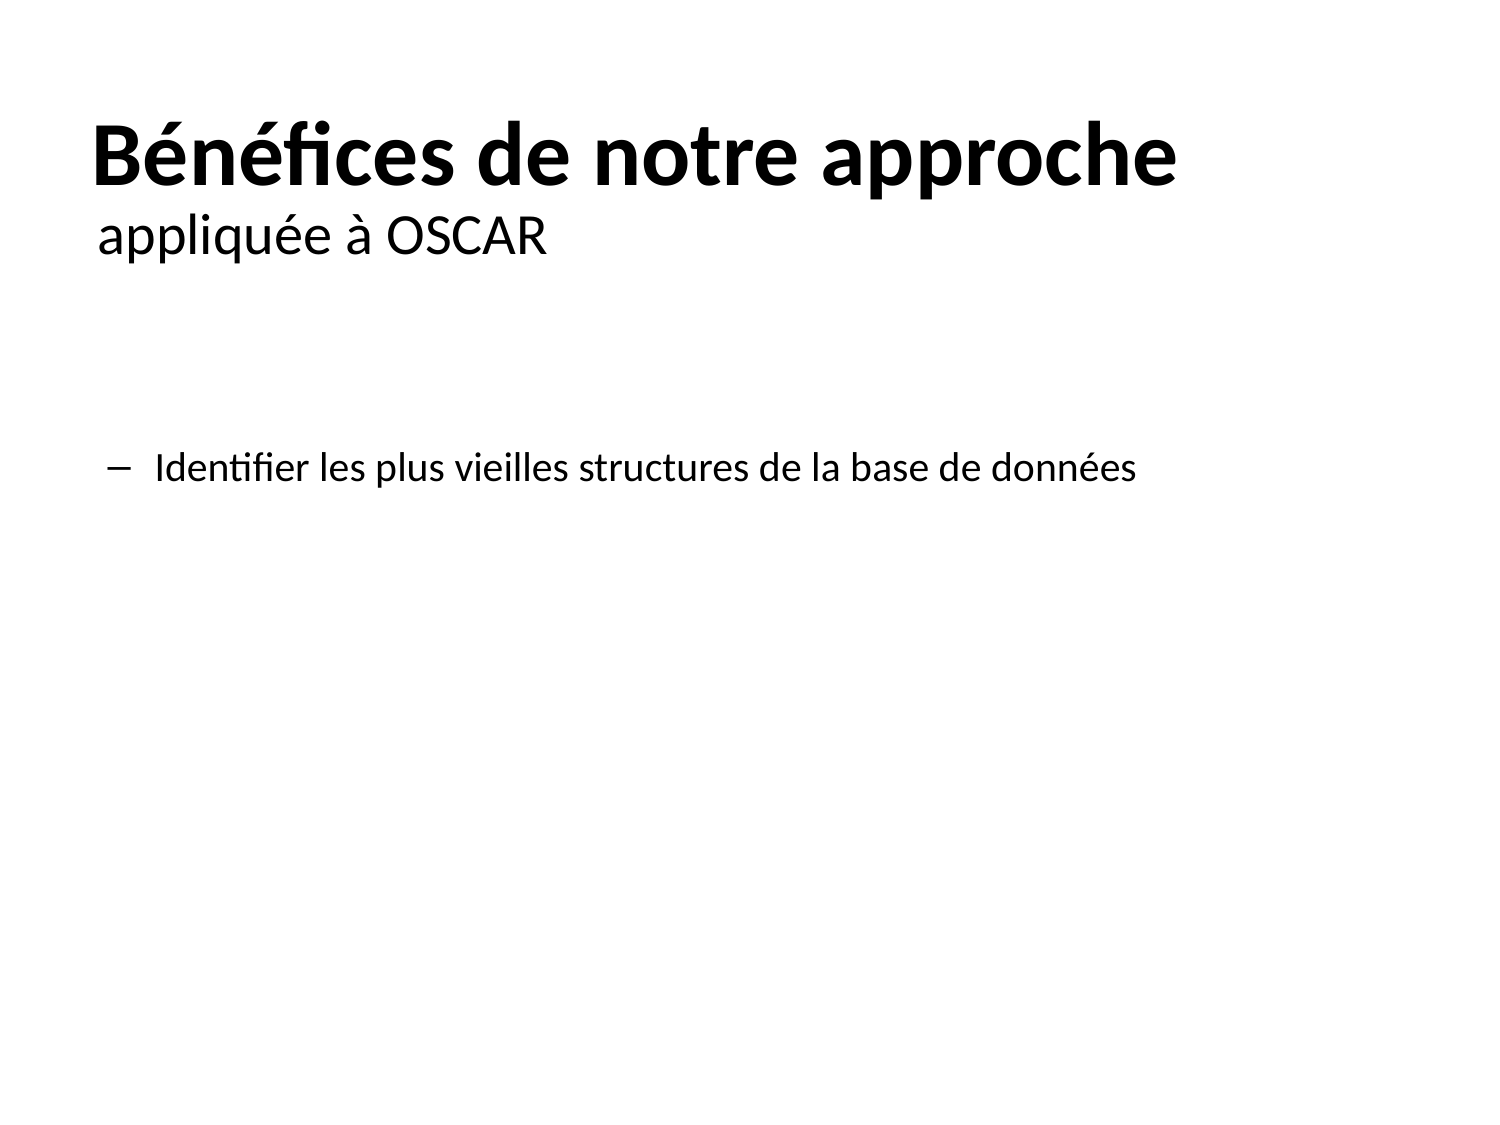

#
Bénéfices de notre approche
appliquée à OSCAR
Identifier les plus vieilles structures de la base de données

Détecter la présence de clones dans le schéma de la base de données

Détecter et comprendre l’ajout récent d’énormes tables ( > 1000 colonnes)

Identifier les spécialistes de la base de données